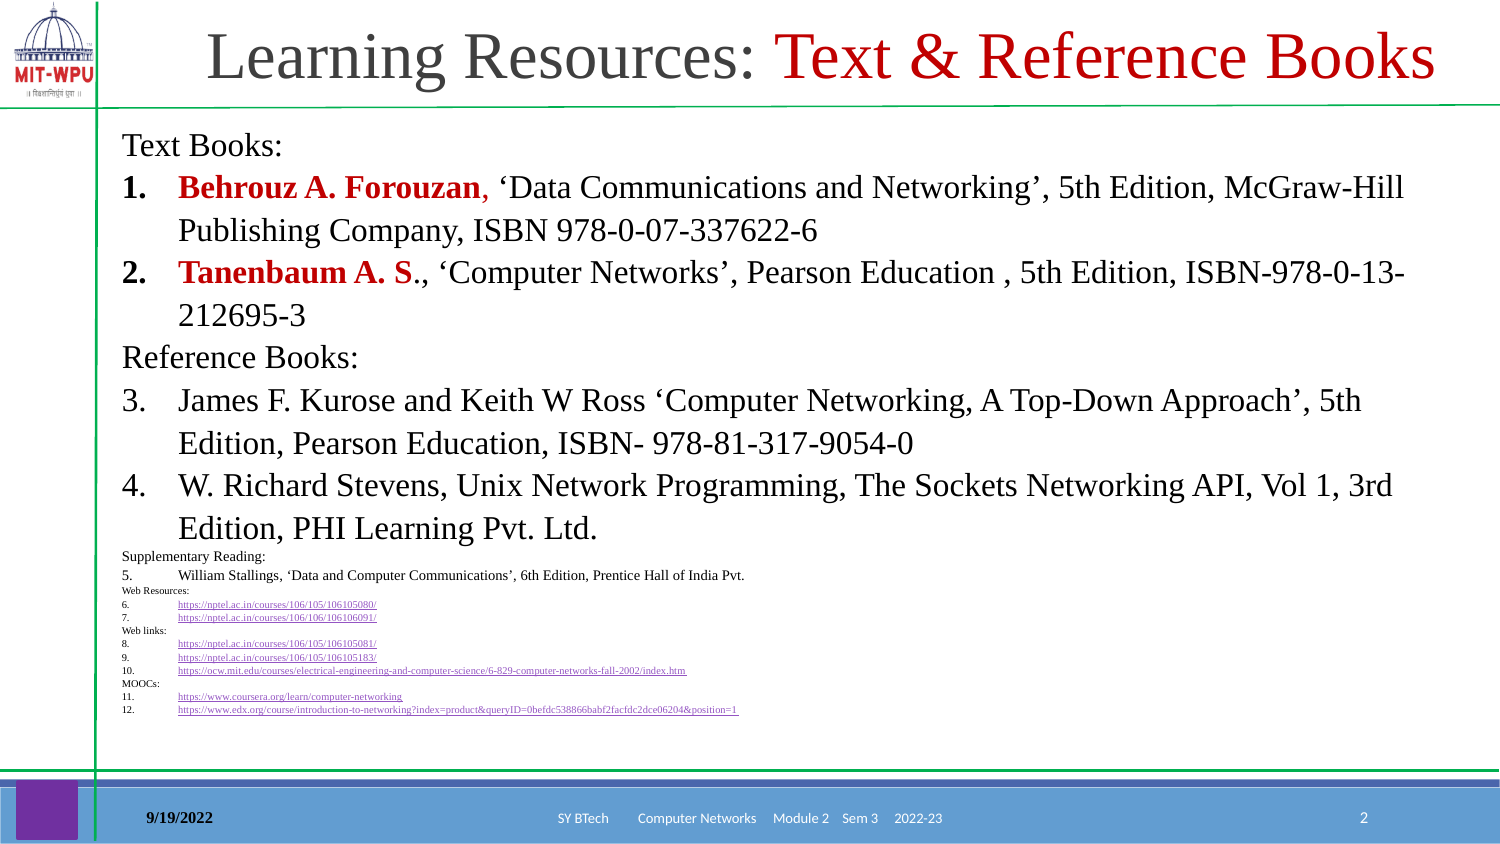

Learning Resources: Text & Reference Books

| Text Books: Behrouz A. Forouzan, ‘Data Communications and Networking’, 5th Edition, McGraw-Hill Publishing Company, ISBN 978-0-07-337622-6 Tanenbaum A. S., ‘Computer Networks’, Pearson Education , 5th Edition, ISBN-978-0-13-212695-3 Reference Books: James F. Kurose and Keith W Ross ‘Computer Networking, A Top-Down Approach’, 5th Edition, Pearson Education, ISBN- 978-81-317-9054-0 W. Richard Stevens, Unix Network Programming, The Sockets Networking API, Vol 1, 3rd Edition, PHI Learning Pvt. Ltd. Supplementary Reading: William Stallings, ‘Data and Computer Communications’, 6th Edition, Prentice Hall of India Pvt. Web Resources: https://nptel.ac.in/courses/106/105/106105080/ https://nptel.ac.in/courses/106/106/106106091/ Web links: https://nptel.ac.in/courses/106/105/106105081/ https://nptel.ac.in/courses/106/105/106105183/ https://ocw.mit.edu/courses/electrical-engineering-and-computer-science/6-829-computer-networks-fall-2002/index.htm MOOCs: https://www.coursera.org/learn/computer-networking https://www.edx.org/course/introduction-to-networking?index=product&queryID=0befdc538866babf2facfdc2dce06204&position=1 |
| --- |

9/19/2022
SY BTech         Computer Networks     Module 2    Sem 3     2022-23
2